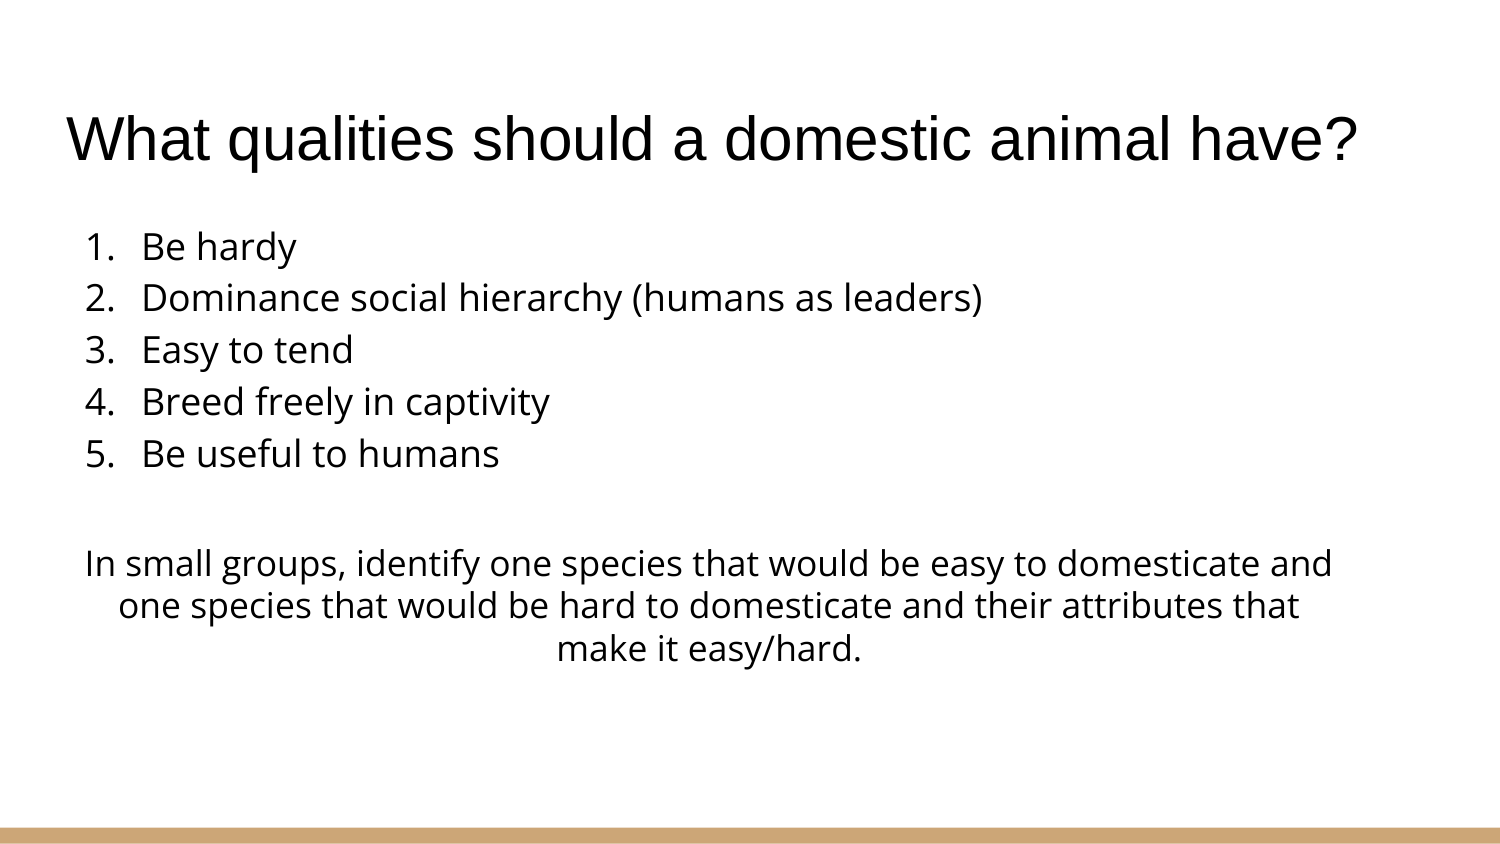

# What qualities should a domestic animal have?
Be hardy
Dominance social hierarchy (humans as leaders)
Easy to tend
Breed freely in captivity
Be useful to humans
In small groups, identify one species that would be easy to domesticate and one species that would be hard to domesticate and their attributes that make it easy/hard.